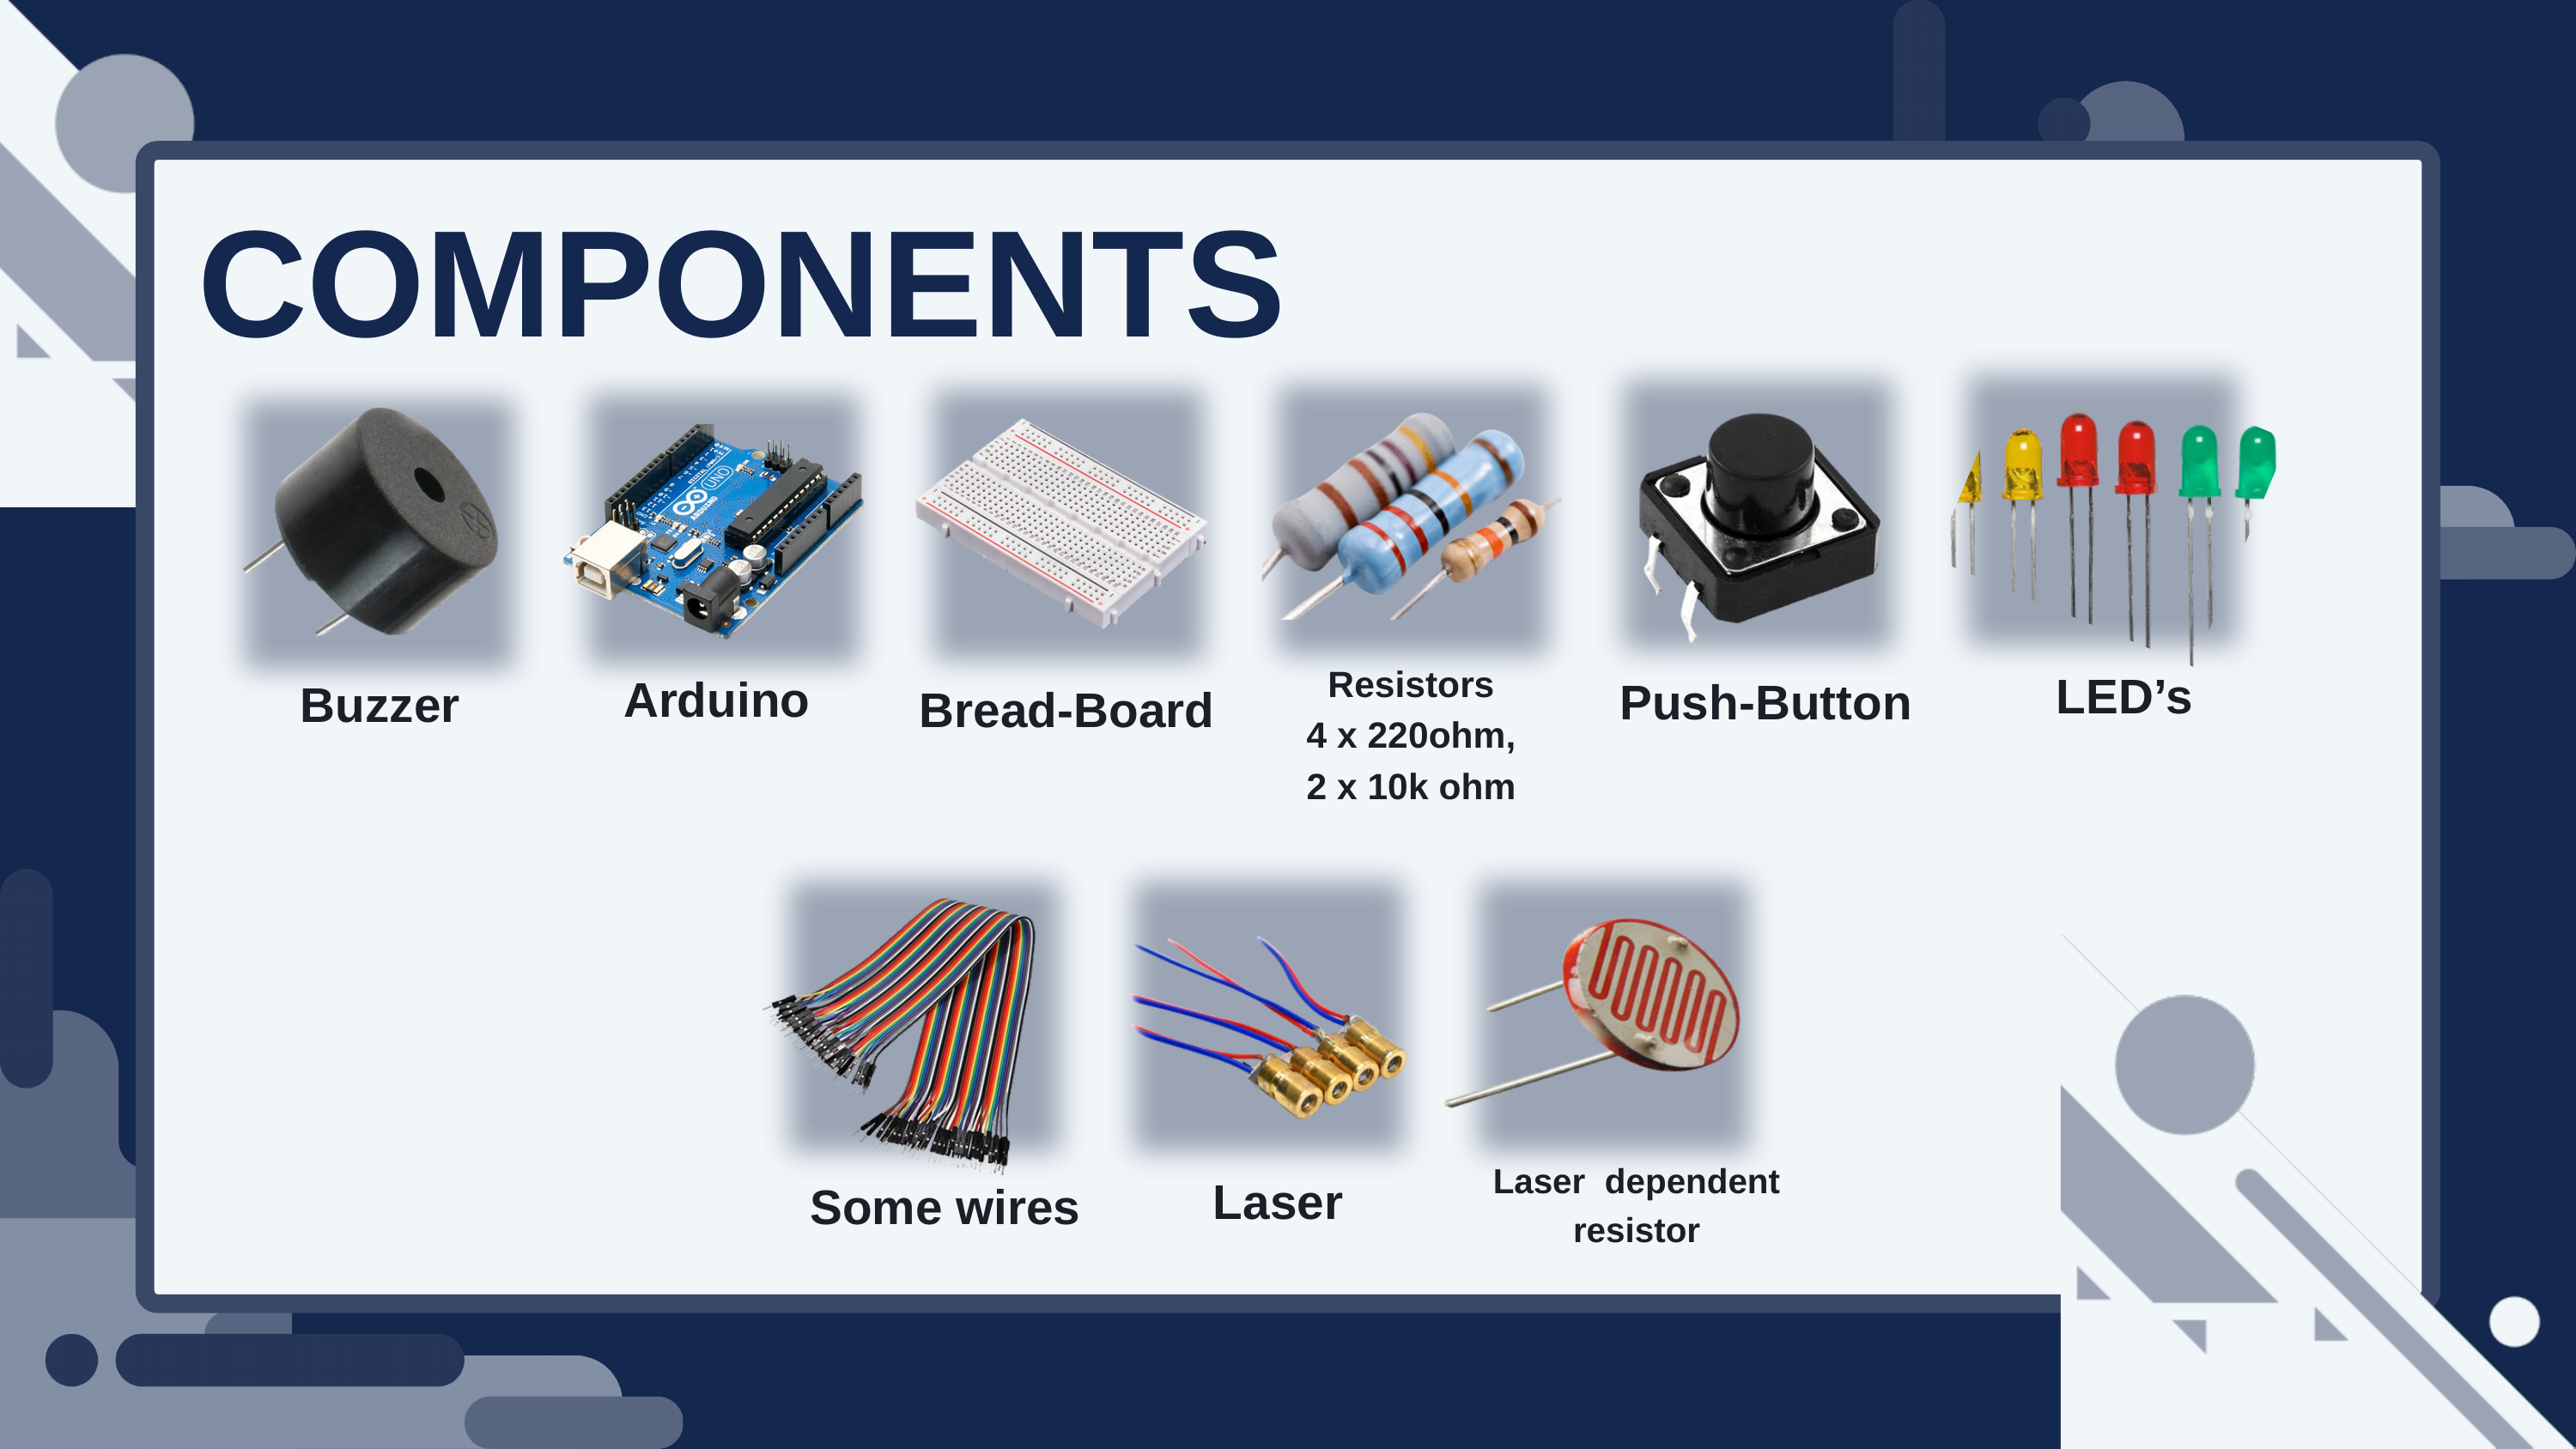

COMPONENTS

Resistors
4 x 220ohm,
2 x 10k ohm
LED’s
Arduino
Push-Button
Buzzer
Bread-Board

Laser  dependent resistor
Laser
Some wires